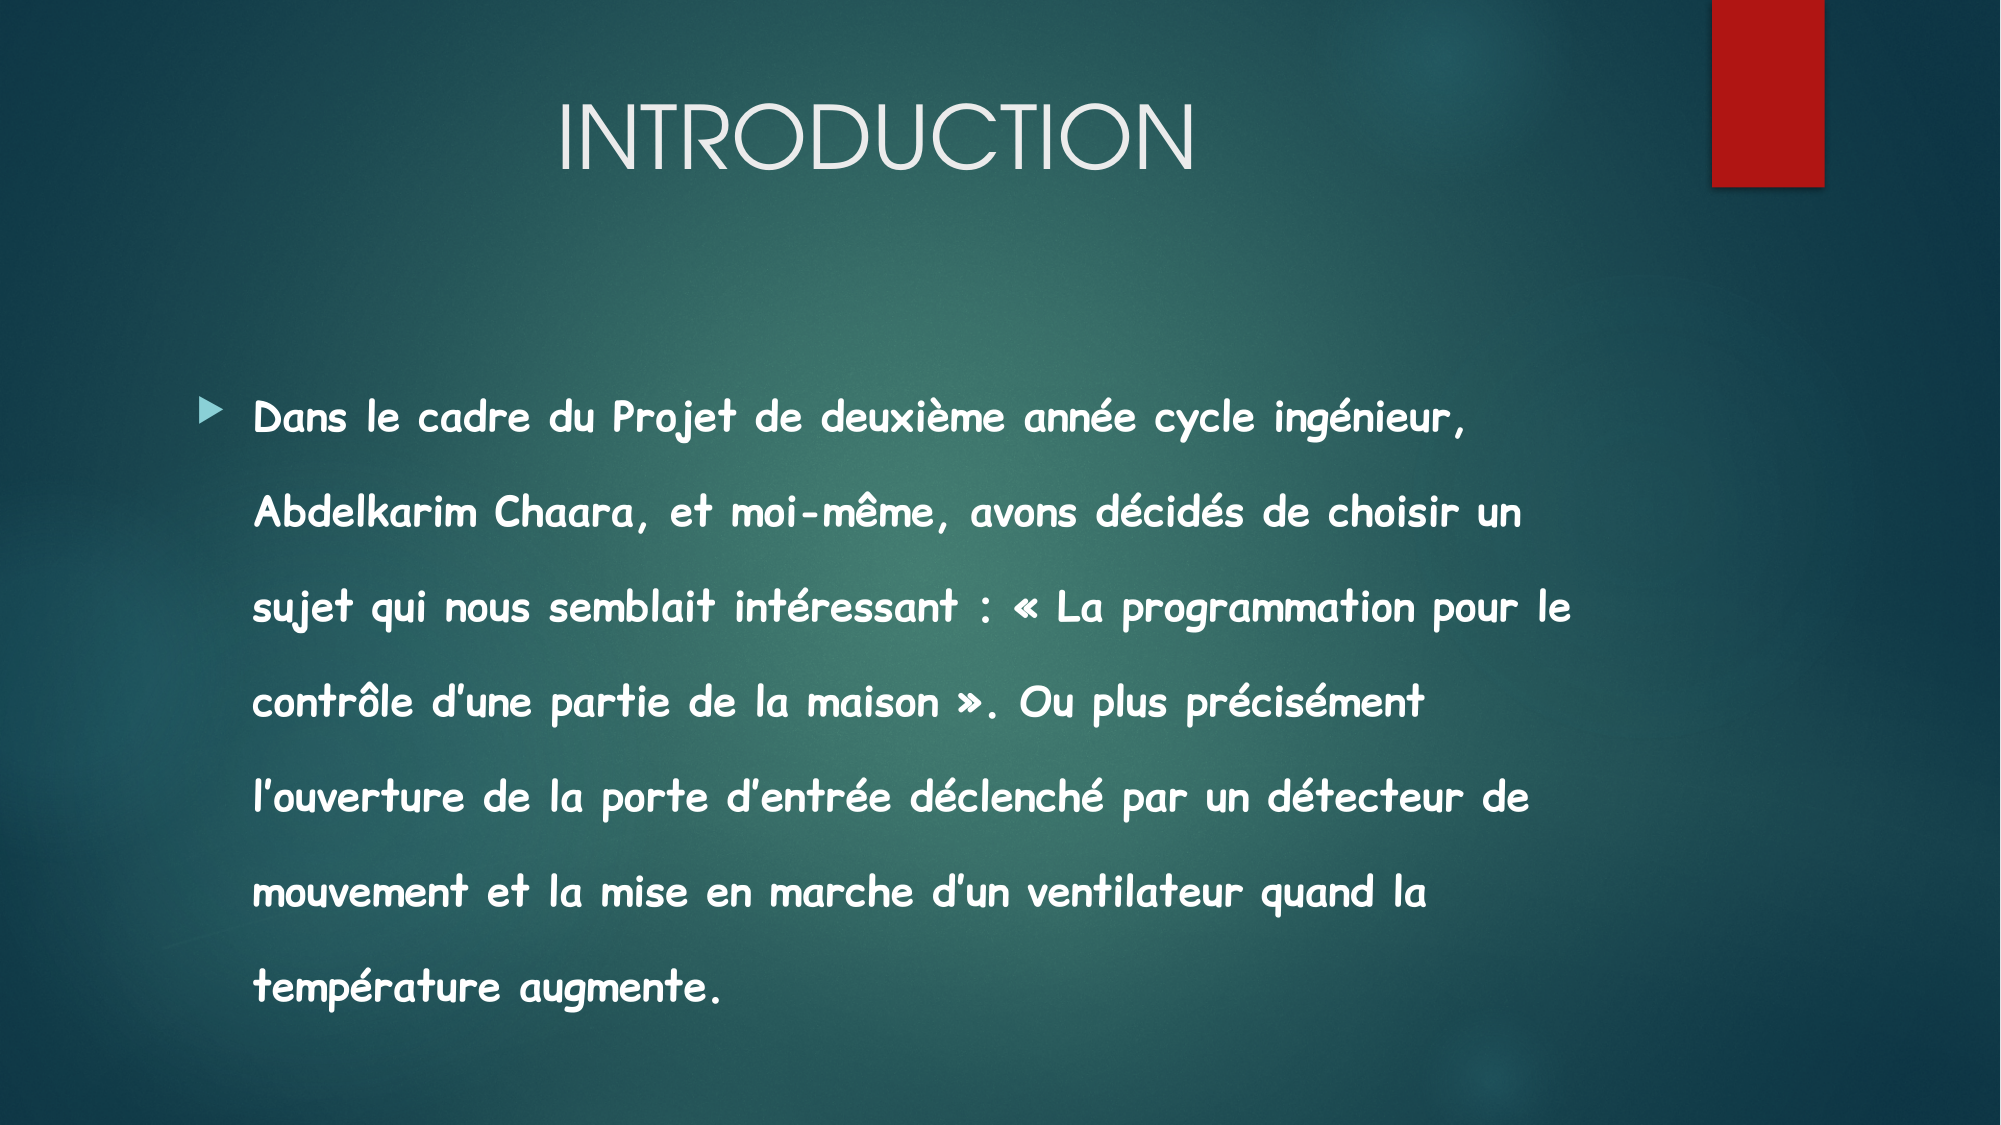

# INTRODUCTION
Dans le cadre du Projet de deuxième année cycle ingénieur, Abdelkarim Chaara, et moi-même, avons décidés de choisir un sujet qui nous semblait intéressant : « La programmation pour le contrôle d’une partie de la maison ». Ou plus précisément l’ouverture de la porte d’entrée déclenché par un détecteur de mouvement et la mise en marche d’un ventilateur quand la température augmente.